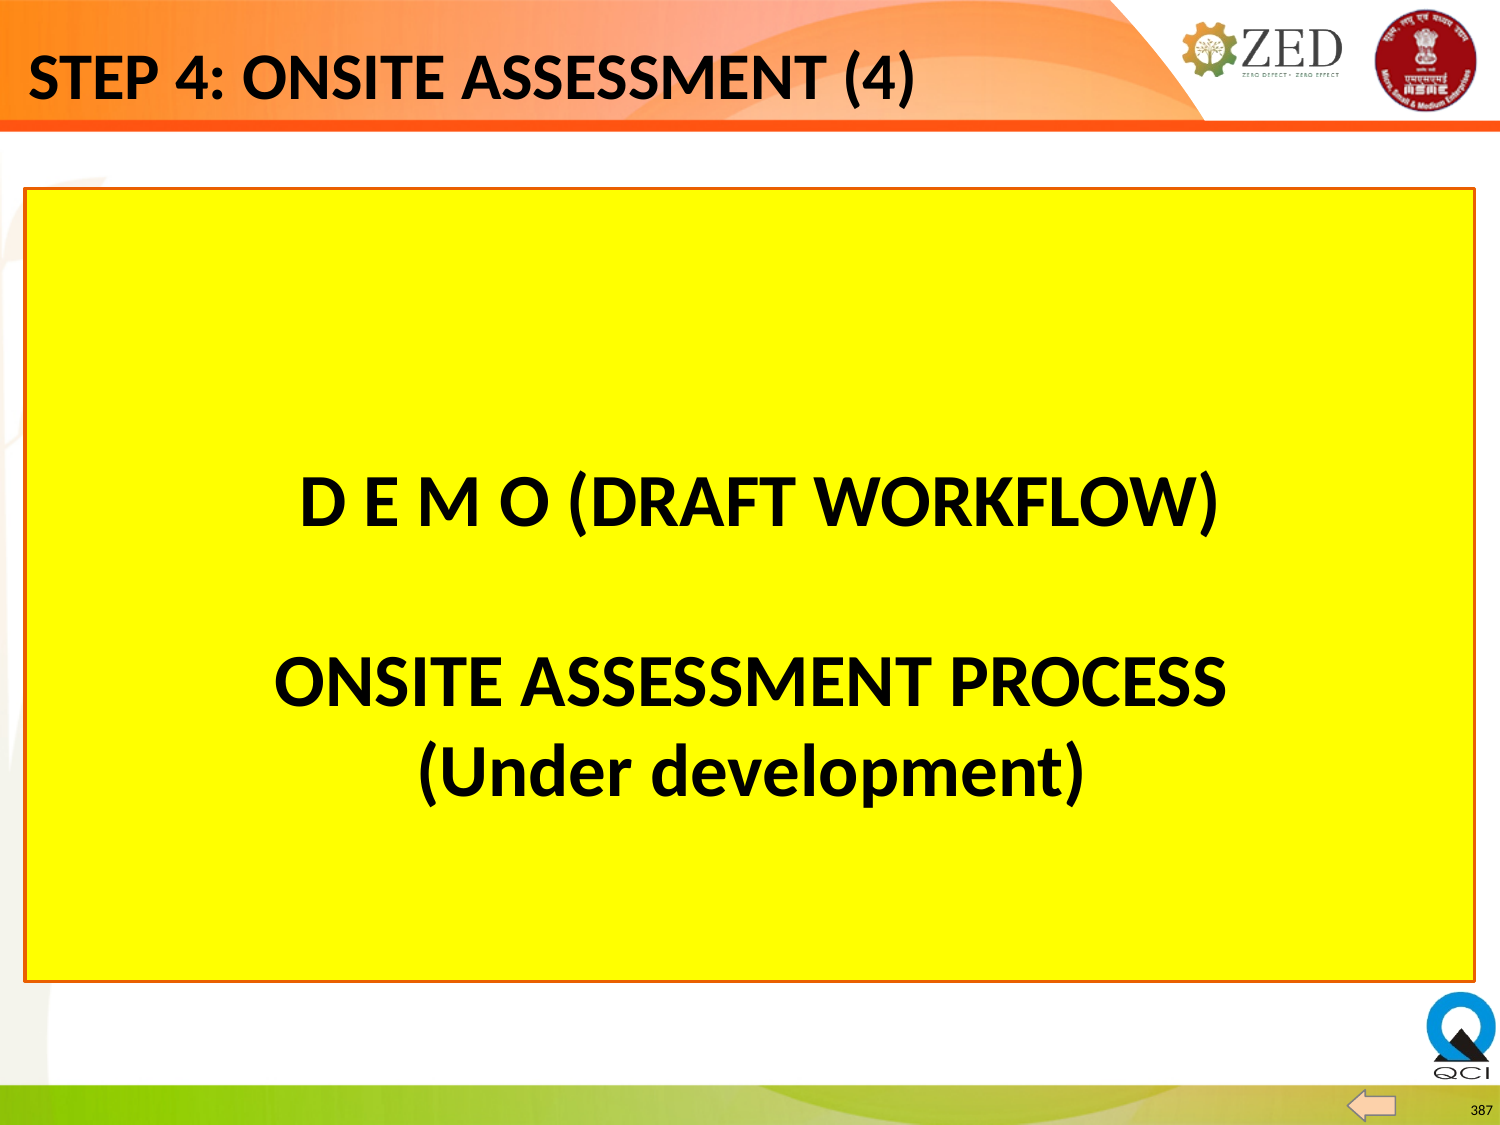

# STEP 4: ONSITE ASSESSMENT (4)

 D E M O (DRAFT WORKFLOW)

ONSITE ASSESSMENT PROCESS
(Under development)